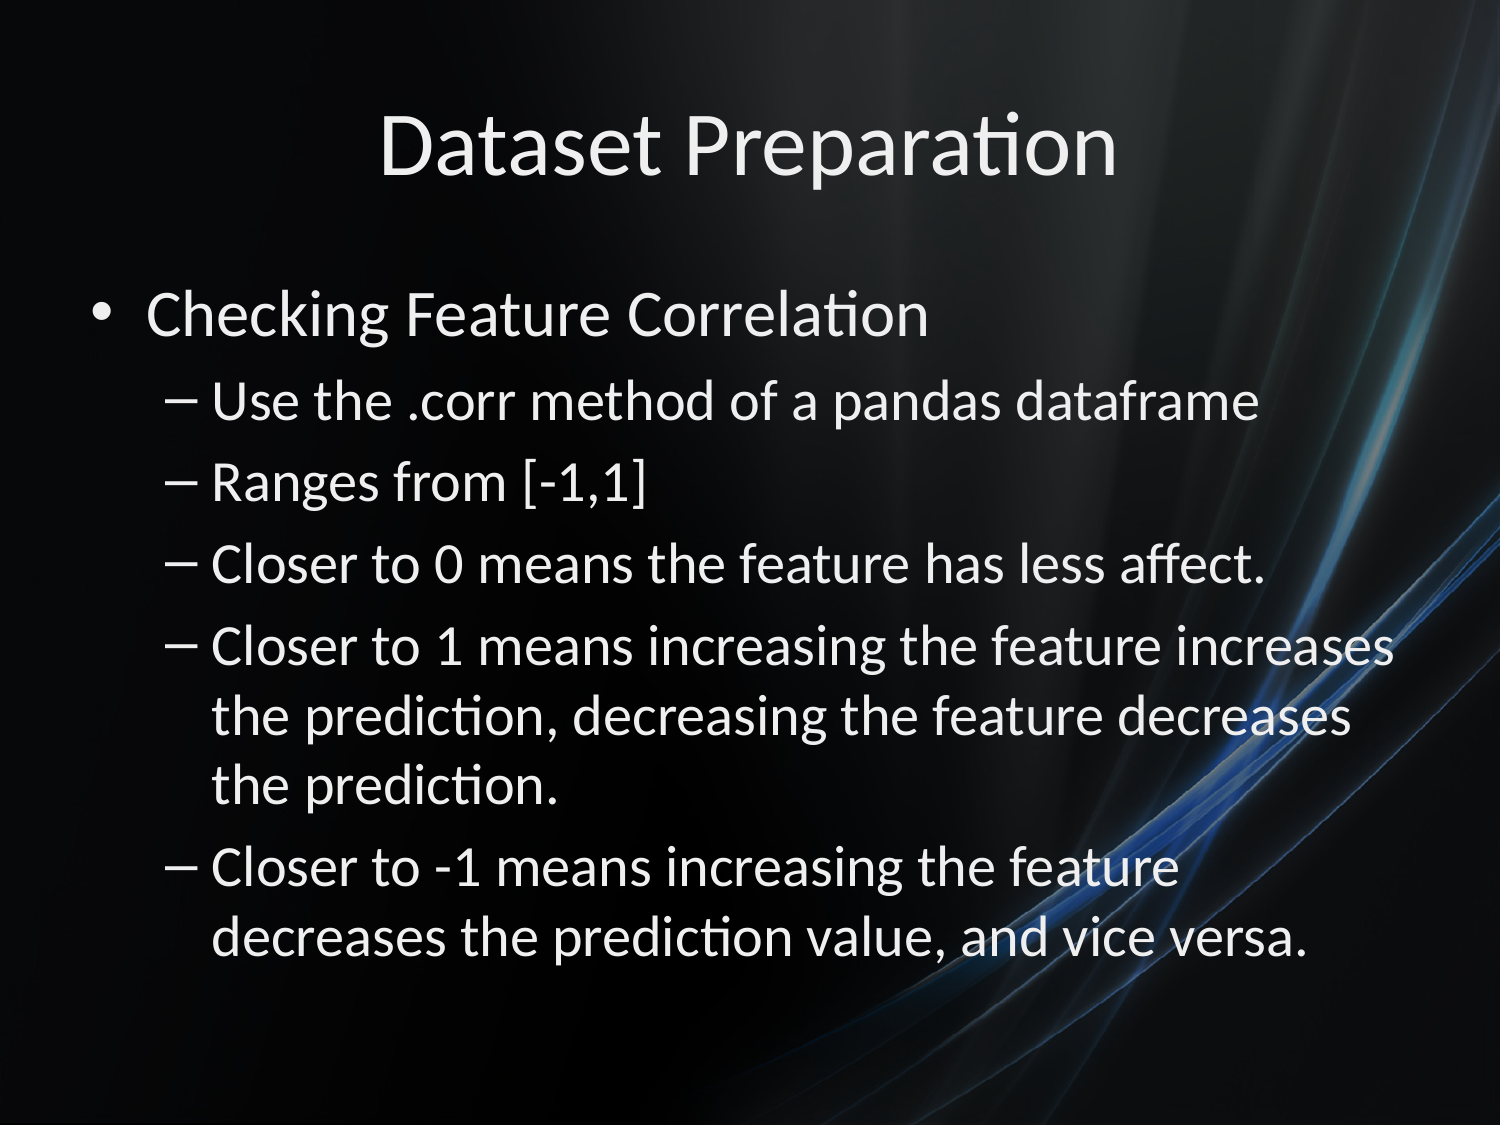

# Dataset Preparation
Checking Feature Correlation
Use the .corr method of a pandas dataframe
Ranges from [-1,1]
Closer to 0 means the feature has less affect.
Closer to 1 means increasing the feature increases the prediction, decreasing the feature decreases the prediction.
Closer to -1 means increasing the feature decreases the prediction value, and vice versa.